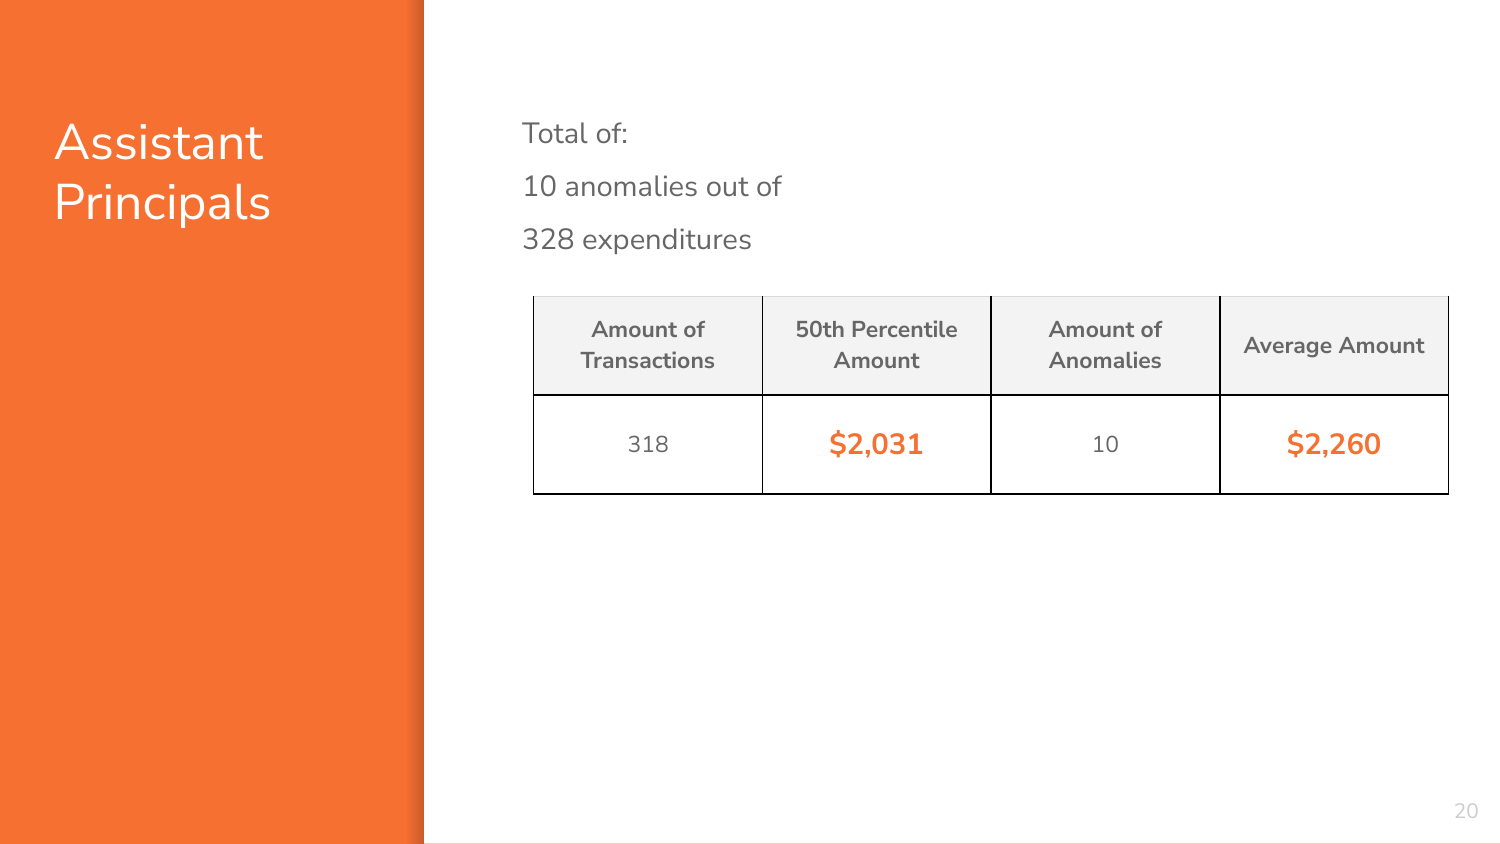

# Assistant Principals
Total of:
10 anomalies out of
328 expenditures
| Amount of Transactions | 50th Percentile Amount | Amount of Anomalies | Average Amount |
| --- | --- | --- | --- |
| 318 | $2,031 | 10 | $2,260 |
20